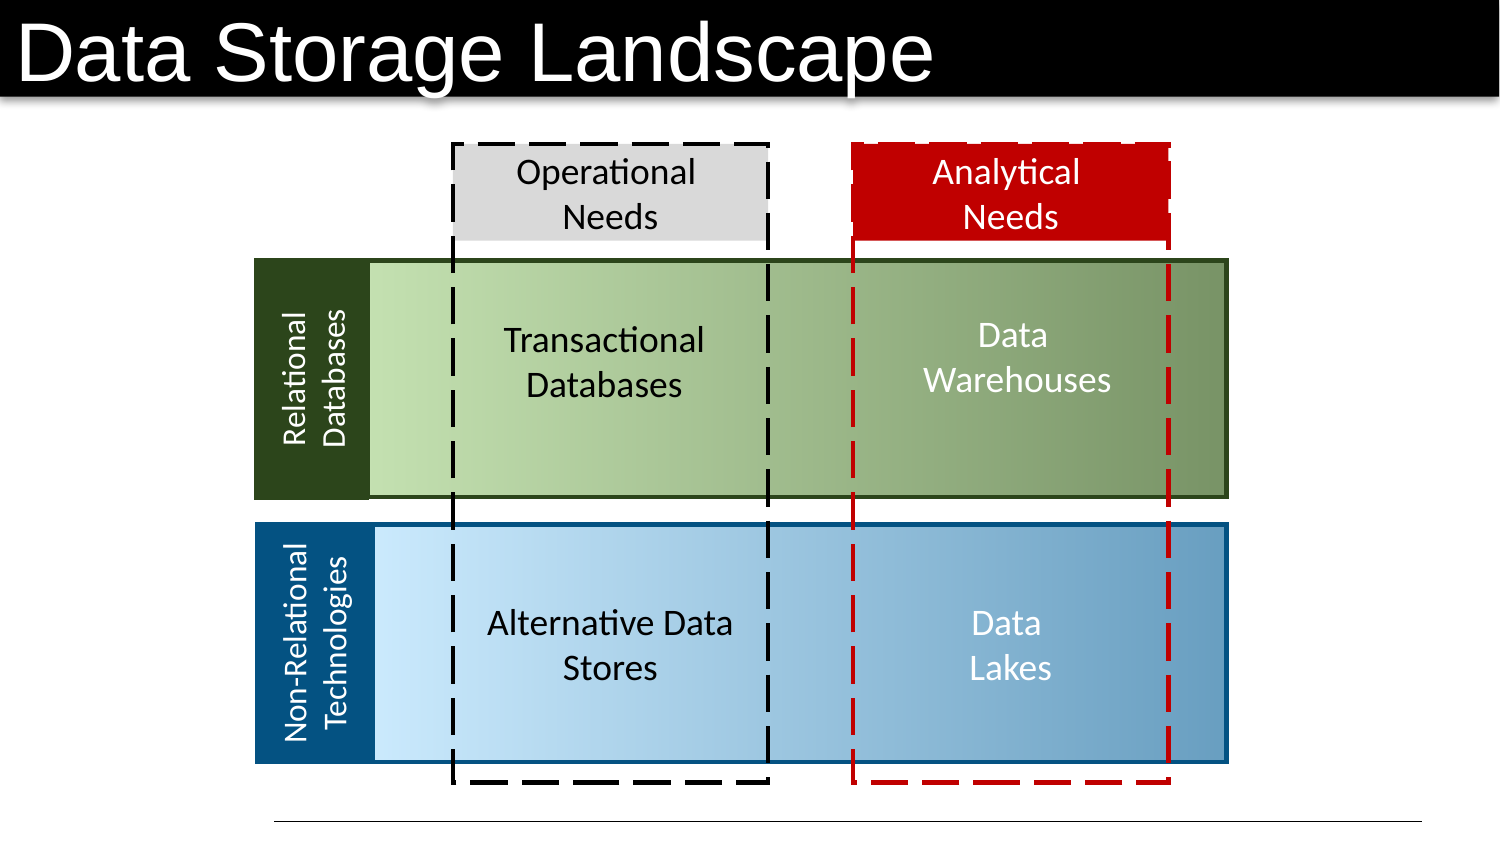

# Data Storage Landscape
Operational
Needs
Analytical
Needs

Data
Warehouses
Transactional Databases
Relational Databases

Data
Lakes
Non-Relational Technologies
Alternative Data Stores